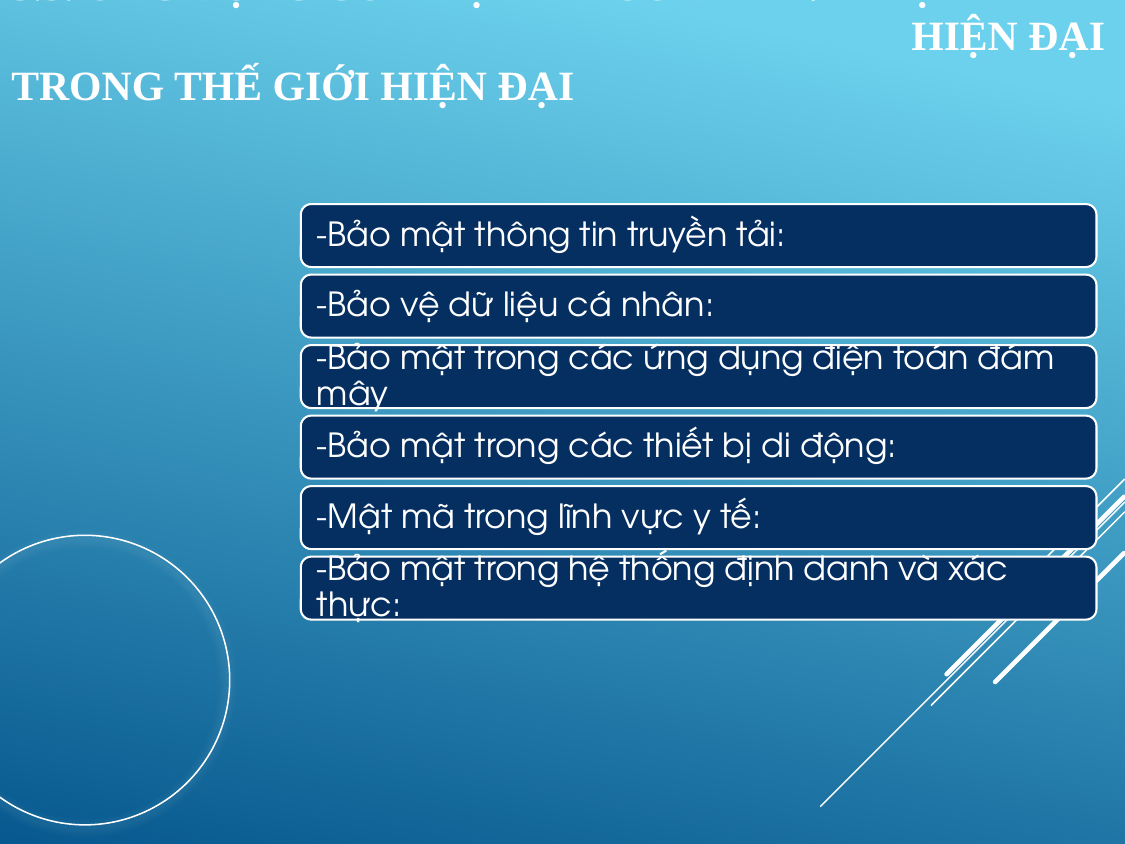

# 3.3. Ứng dụng của mật mã cổ điển và mật mã 							hiện đại trong thế giới hiện đại
-Bảo mật thông tin truyền tải:
-Bảo vệ dữ liệu cá nhân:
-Bảo mật trong các ứng dụng điện toán đám mây
-Bảo mật trong các thiết bị di động:
-Mật mã trong lĩnh vực y tế:
-Bảo mật trong hệ thống định danh và xác thực: